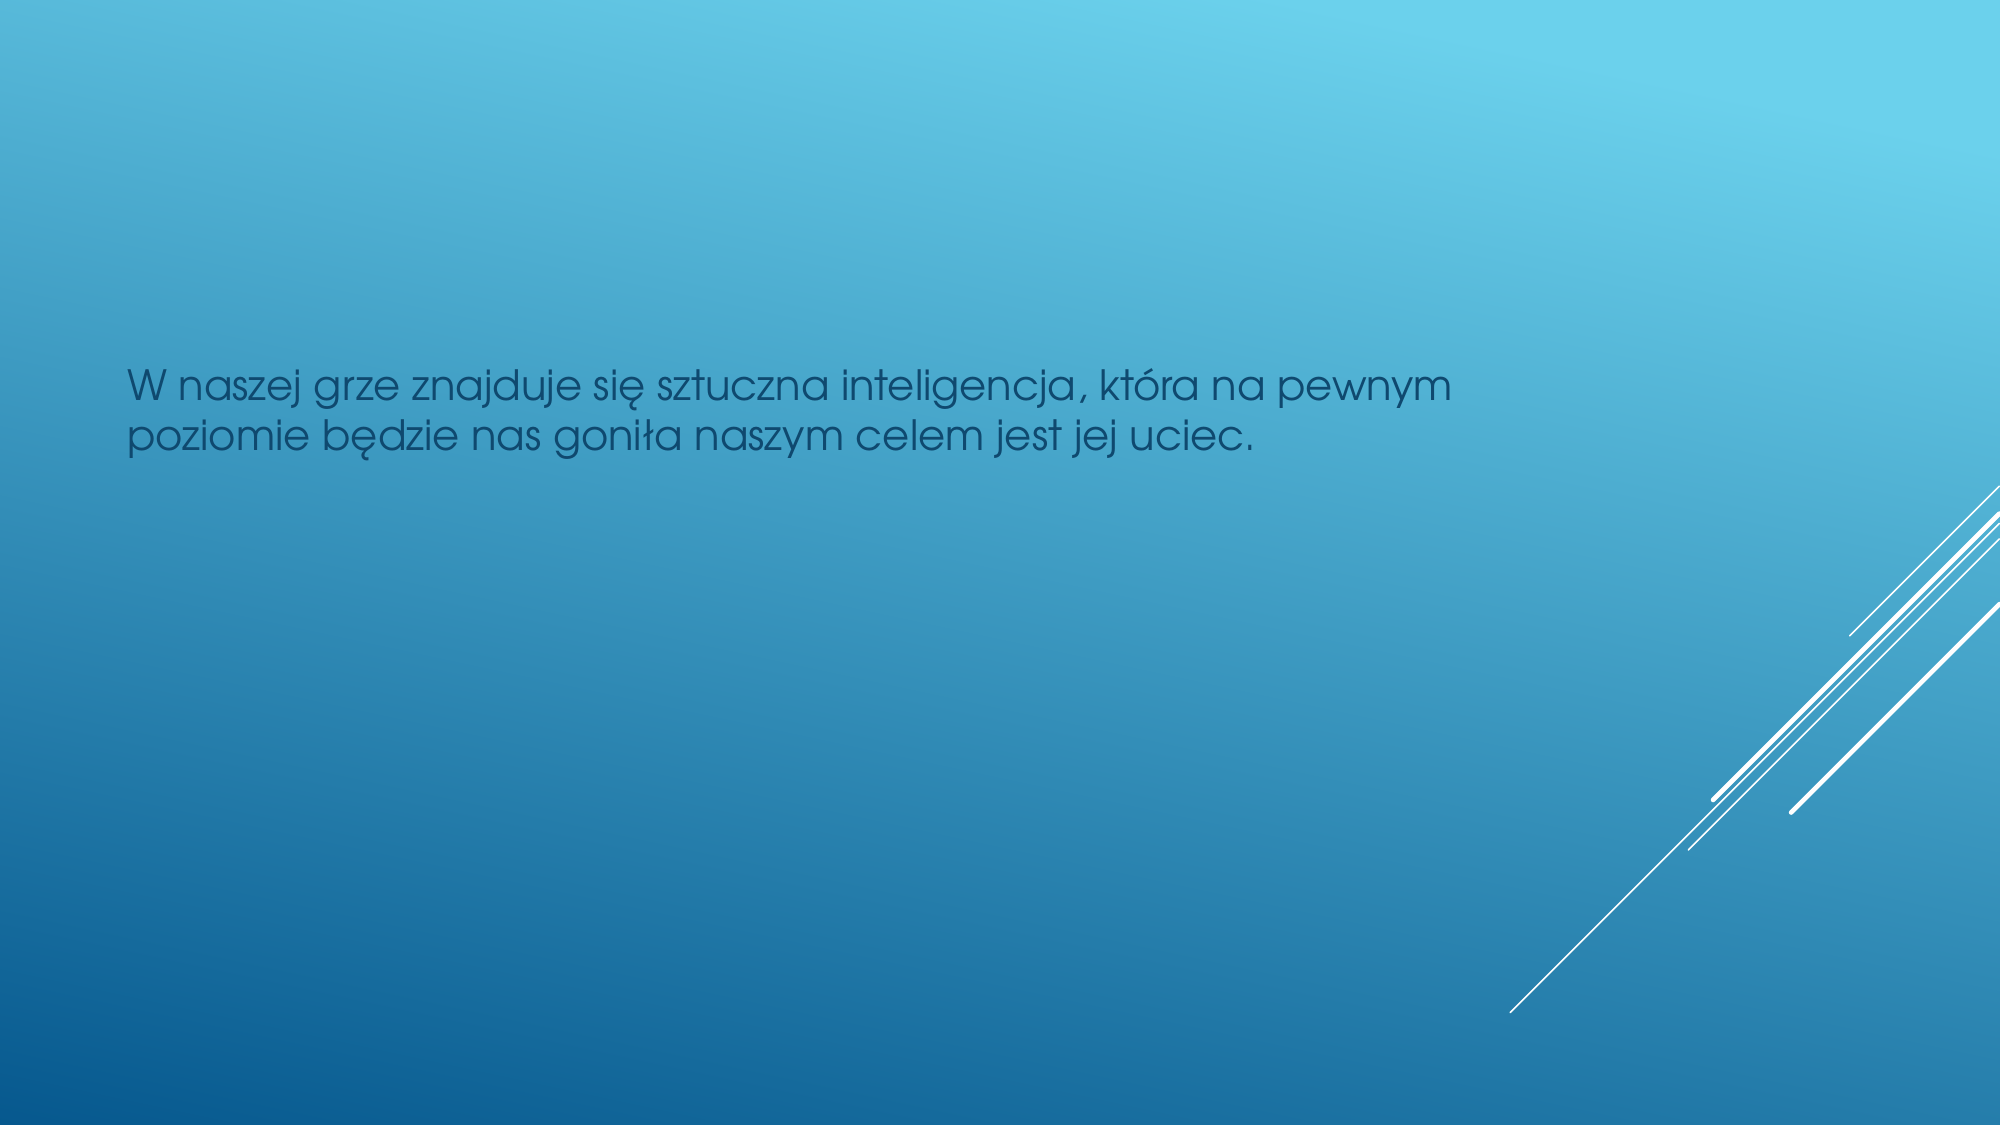

W naszej grze znajduje się sztuczna inteligencja, która na pewnym poziomie będzie nas goniła naszym celem jest jej uciec.
#